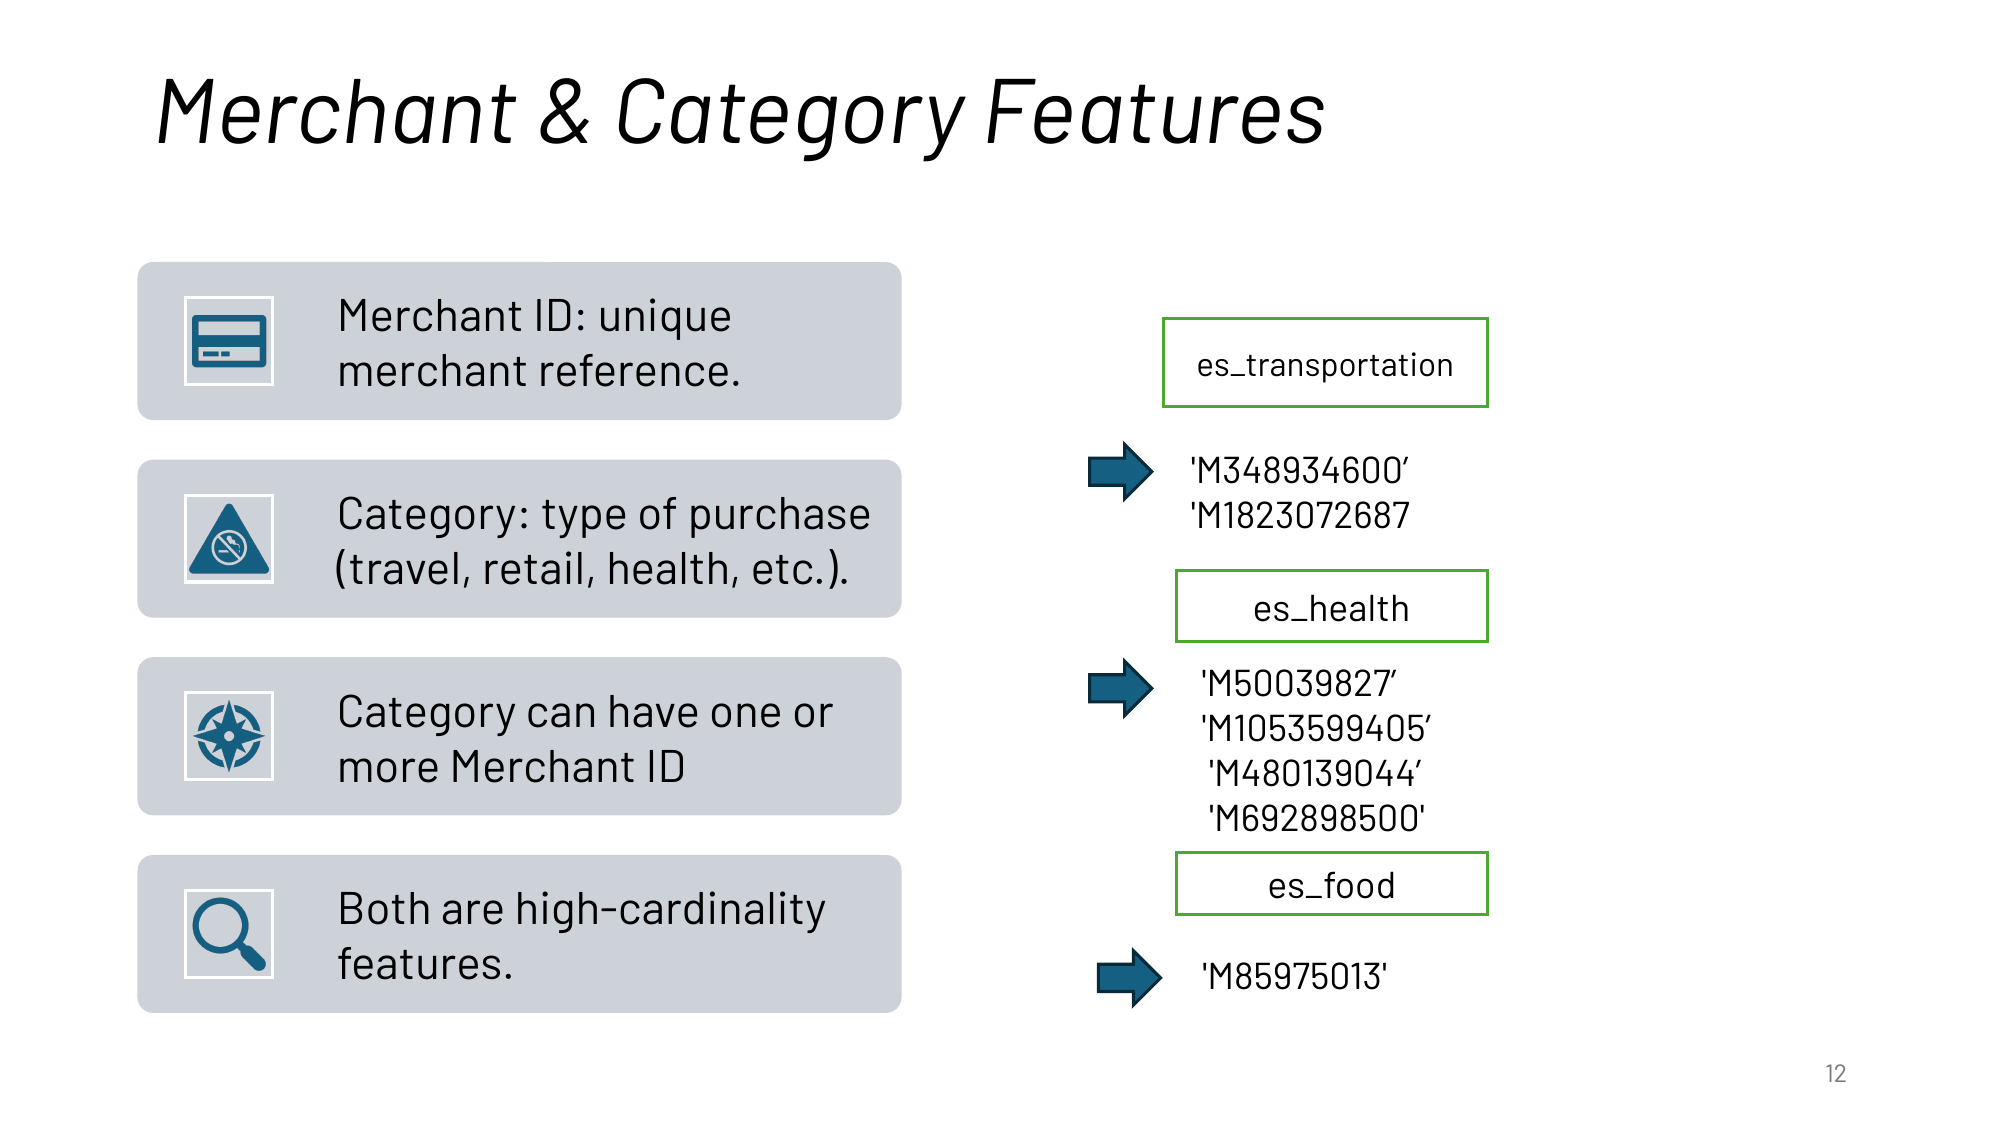

# Merchant & Category Features
Merchant ID: unique merchant reference.
Category: type of purchase (travel, retail, health, etc.).
Category can have one or more Merchant ID
Both are high-cardinality features.
es_transportation
'M348934600’
'M1823072687

es_health
'M50039827’
'M1053599405’
 'M480139044’
 'M692898500'

es_food
'M85975013'

12